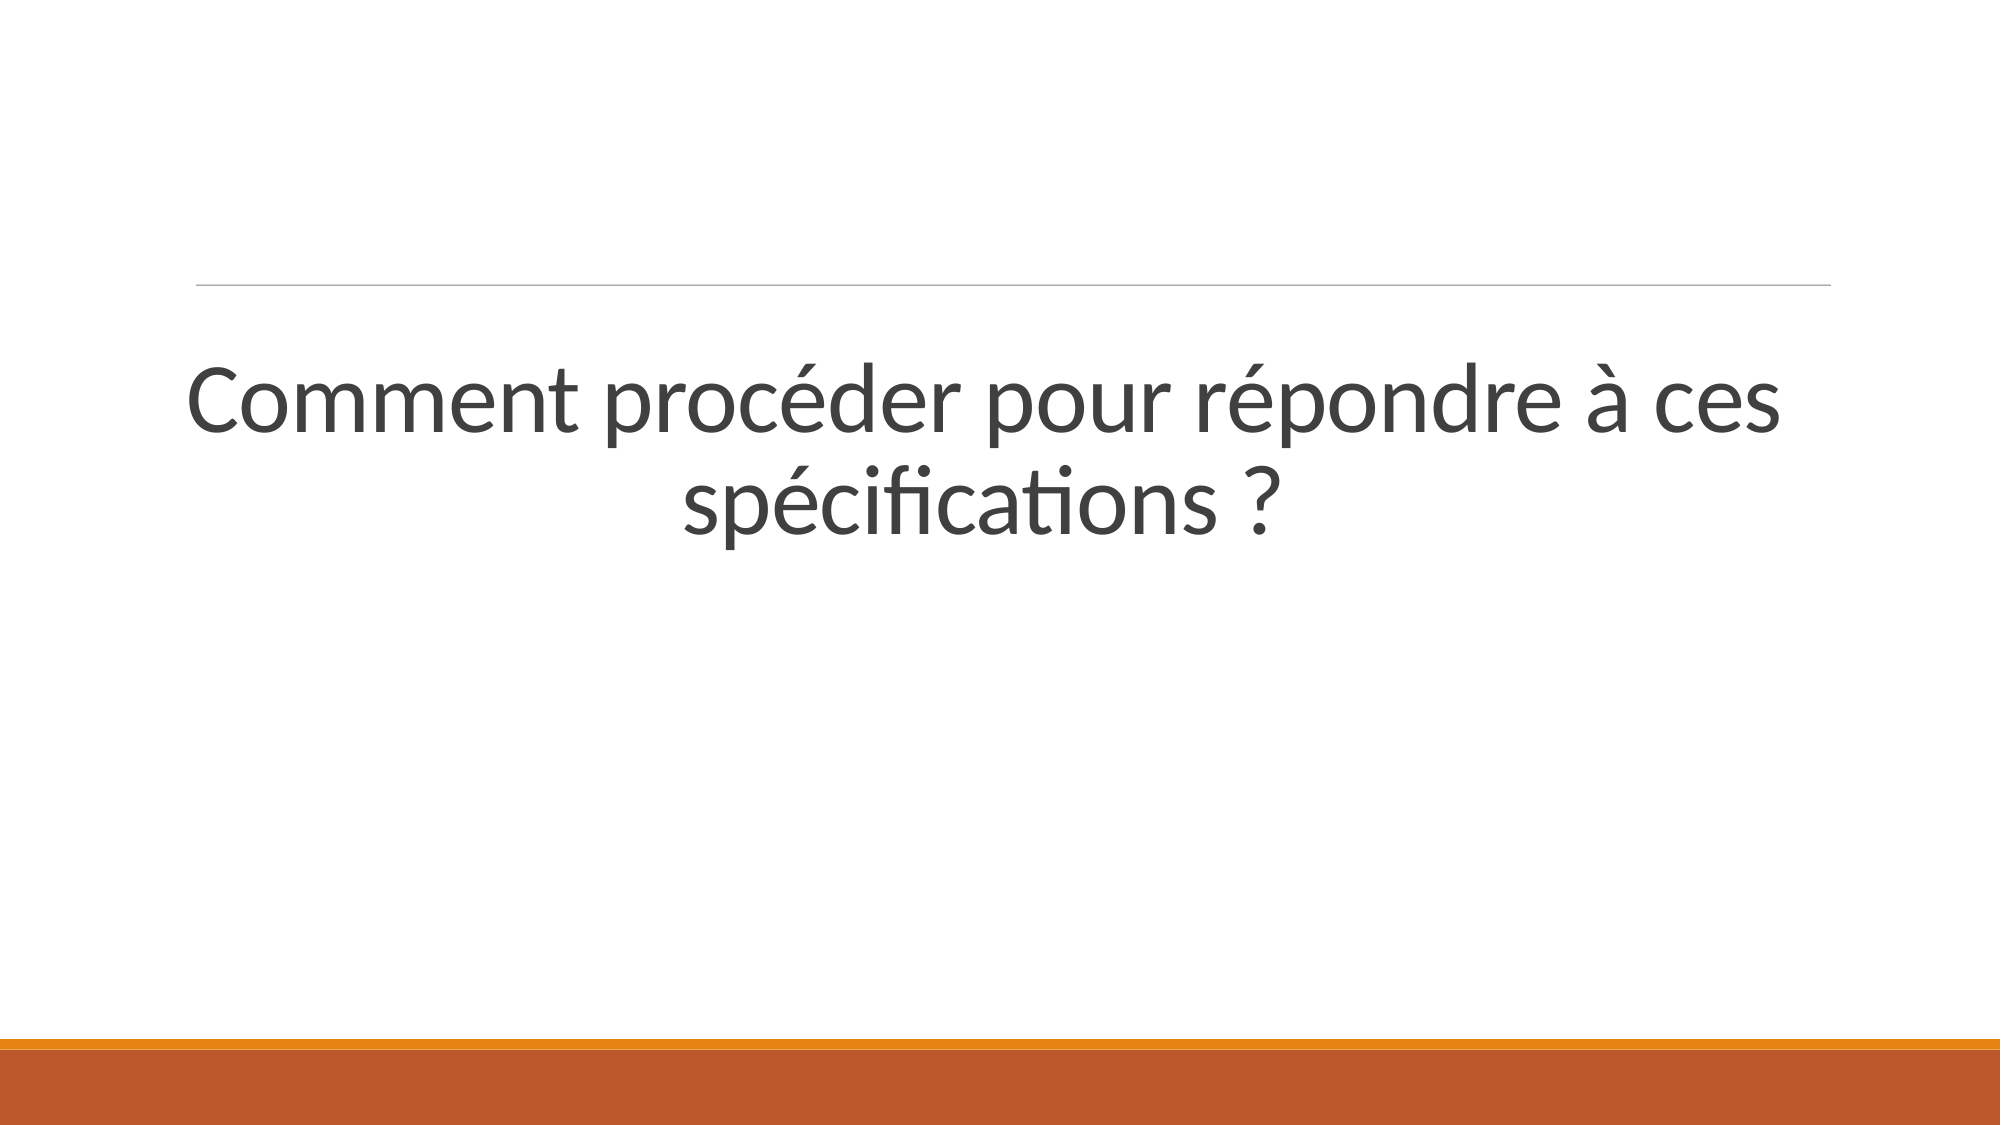

Comment procéder pour répondre à ces spécifications ?